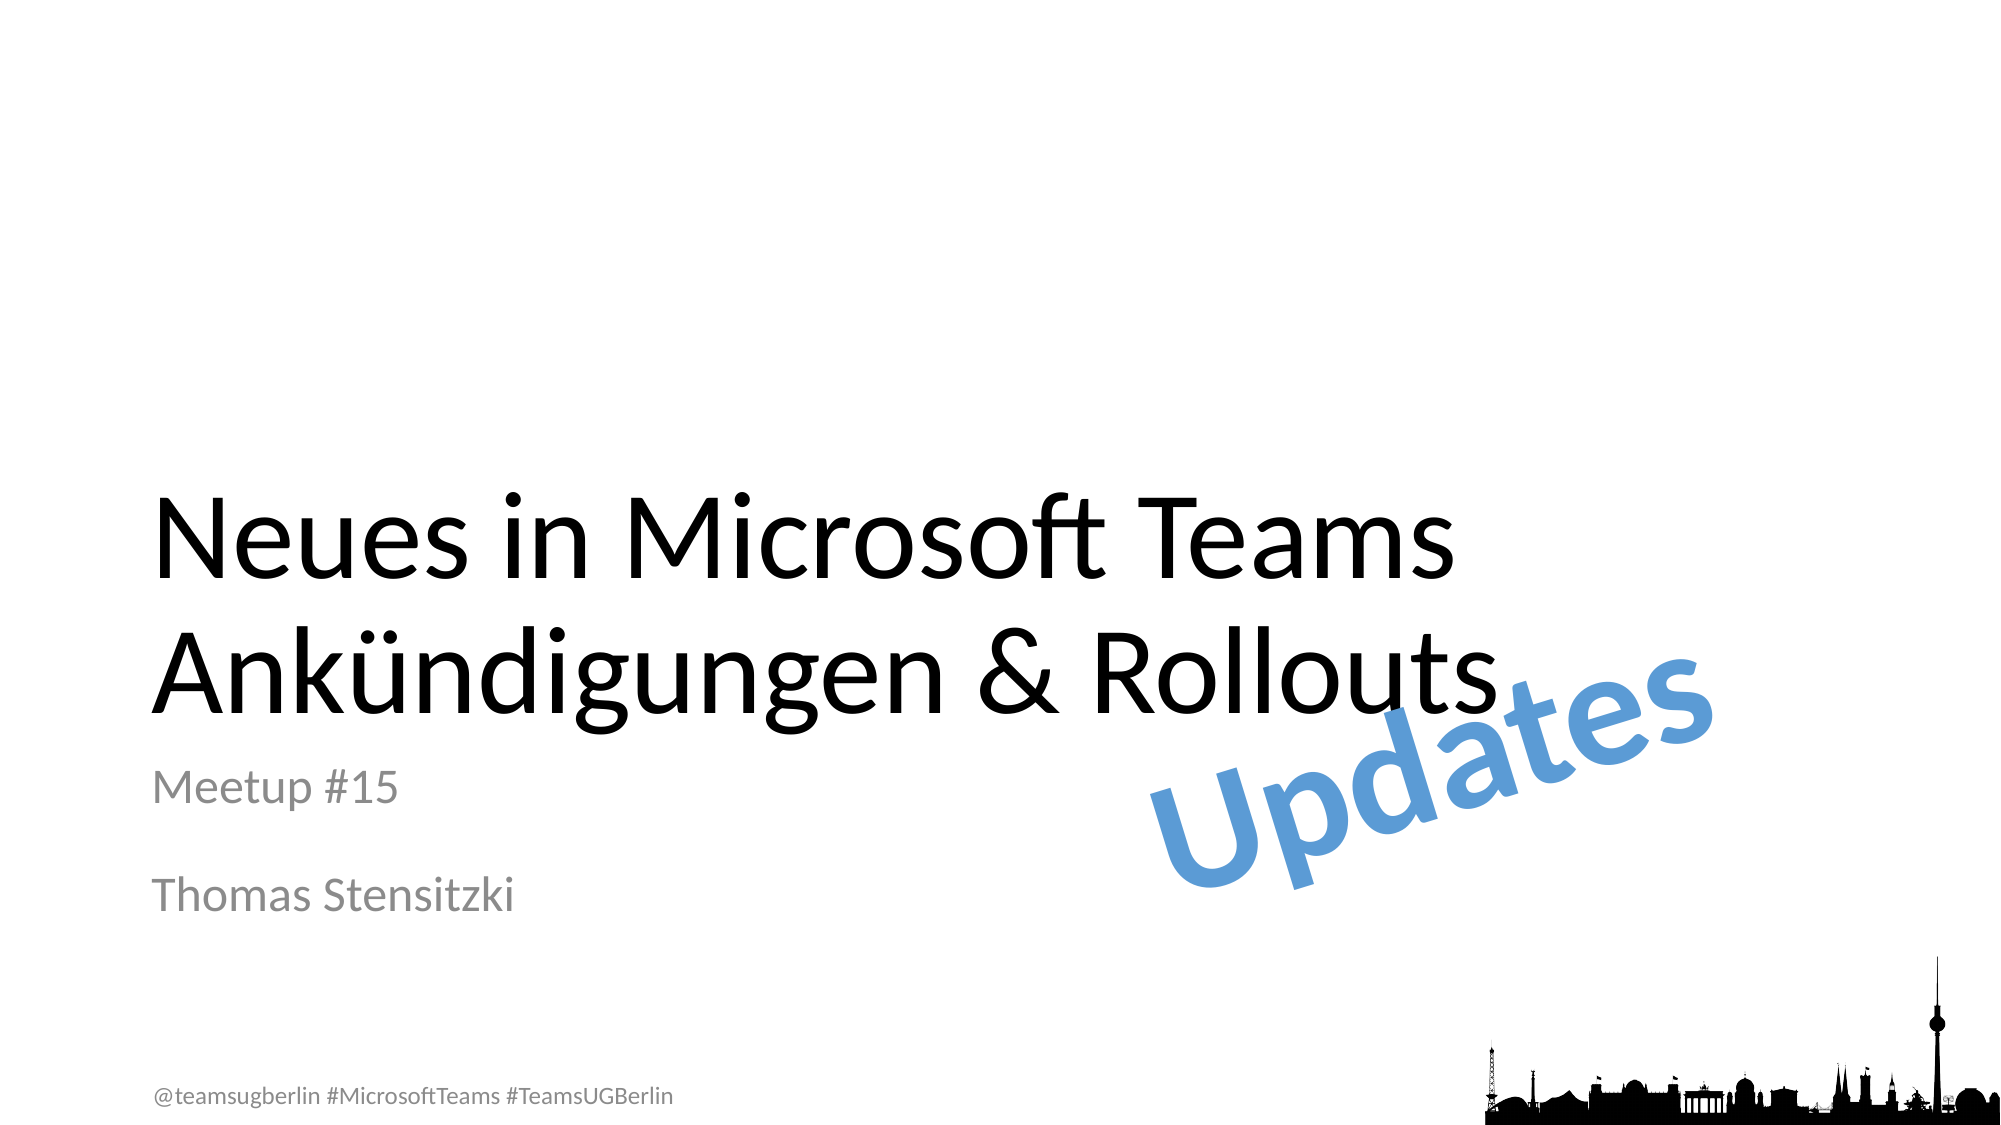

# Neues in Microsoft Teams Ankündigungen & Rollouts
Updates
Meetup #15
Thomas Stensitzki